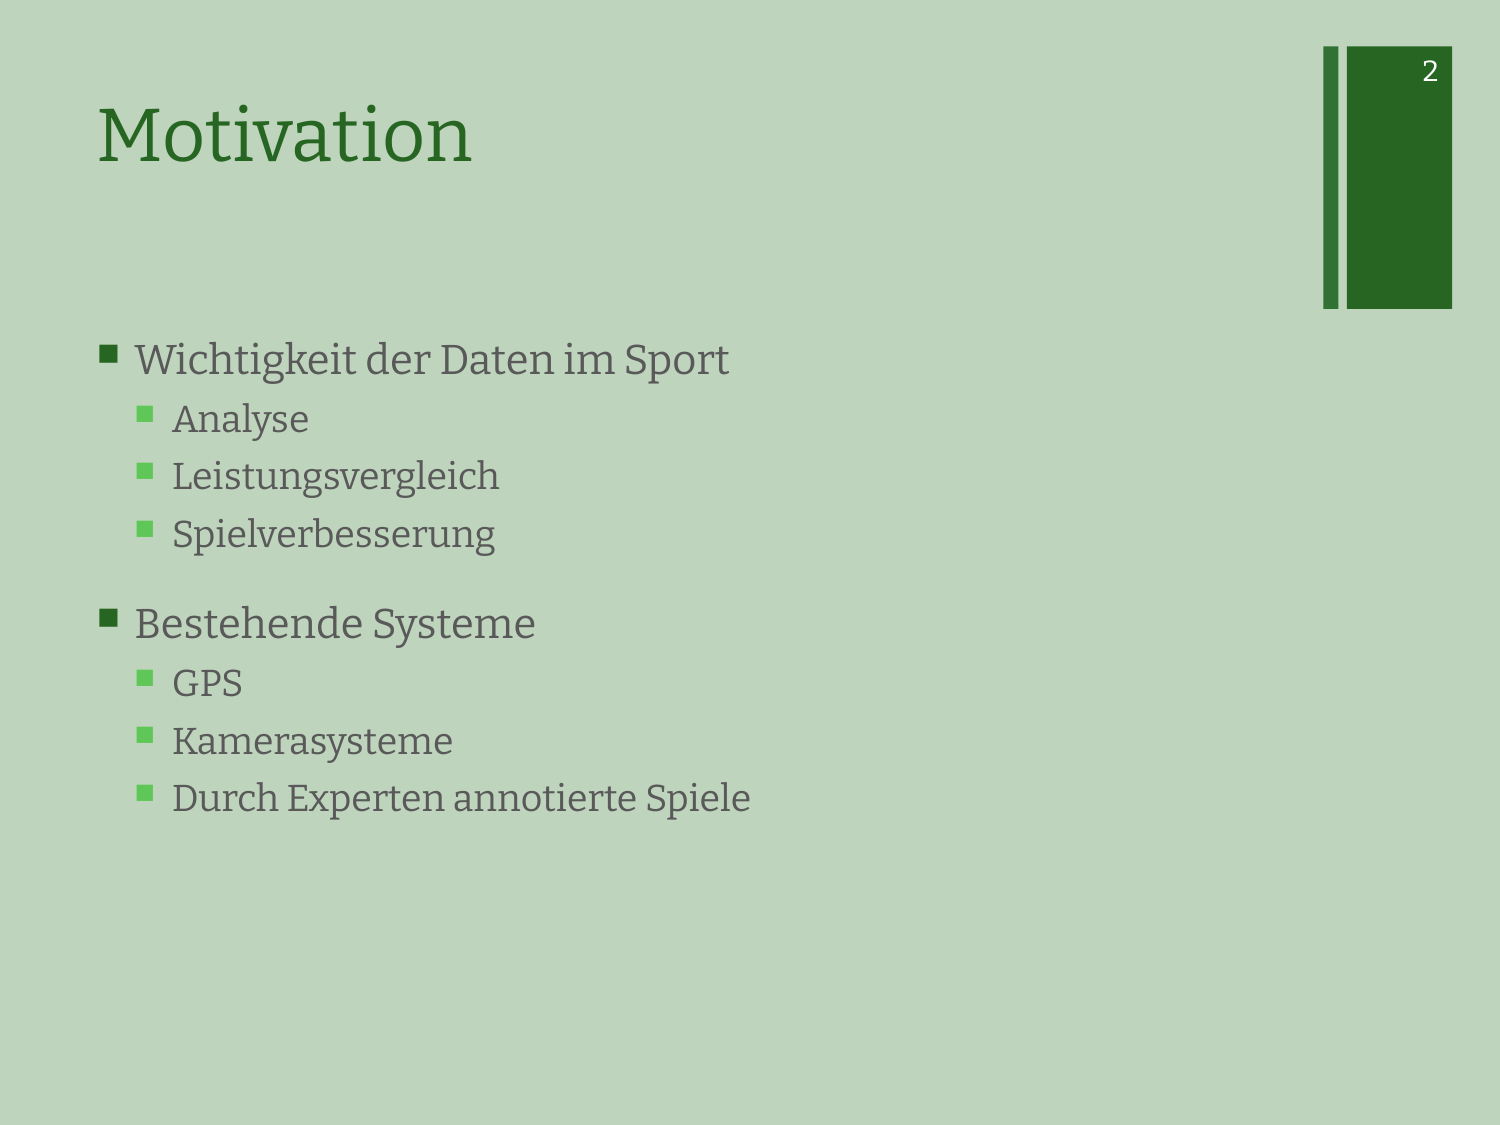

2
# Motivation
Wichtigkeit der Daten im Sport
Analyse
Leistungsvergleich
Spielverbesserung
Bestehende Systeme
GPS
Kamerasysteme
Durch Experten annotierte Spiele